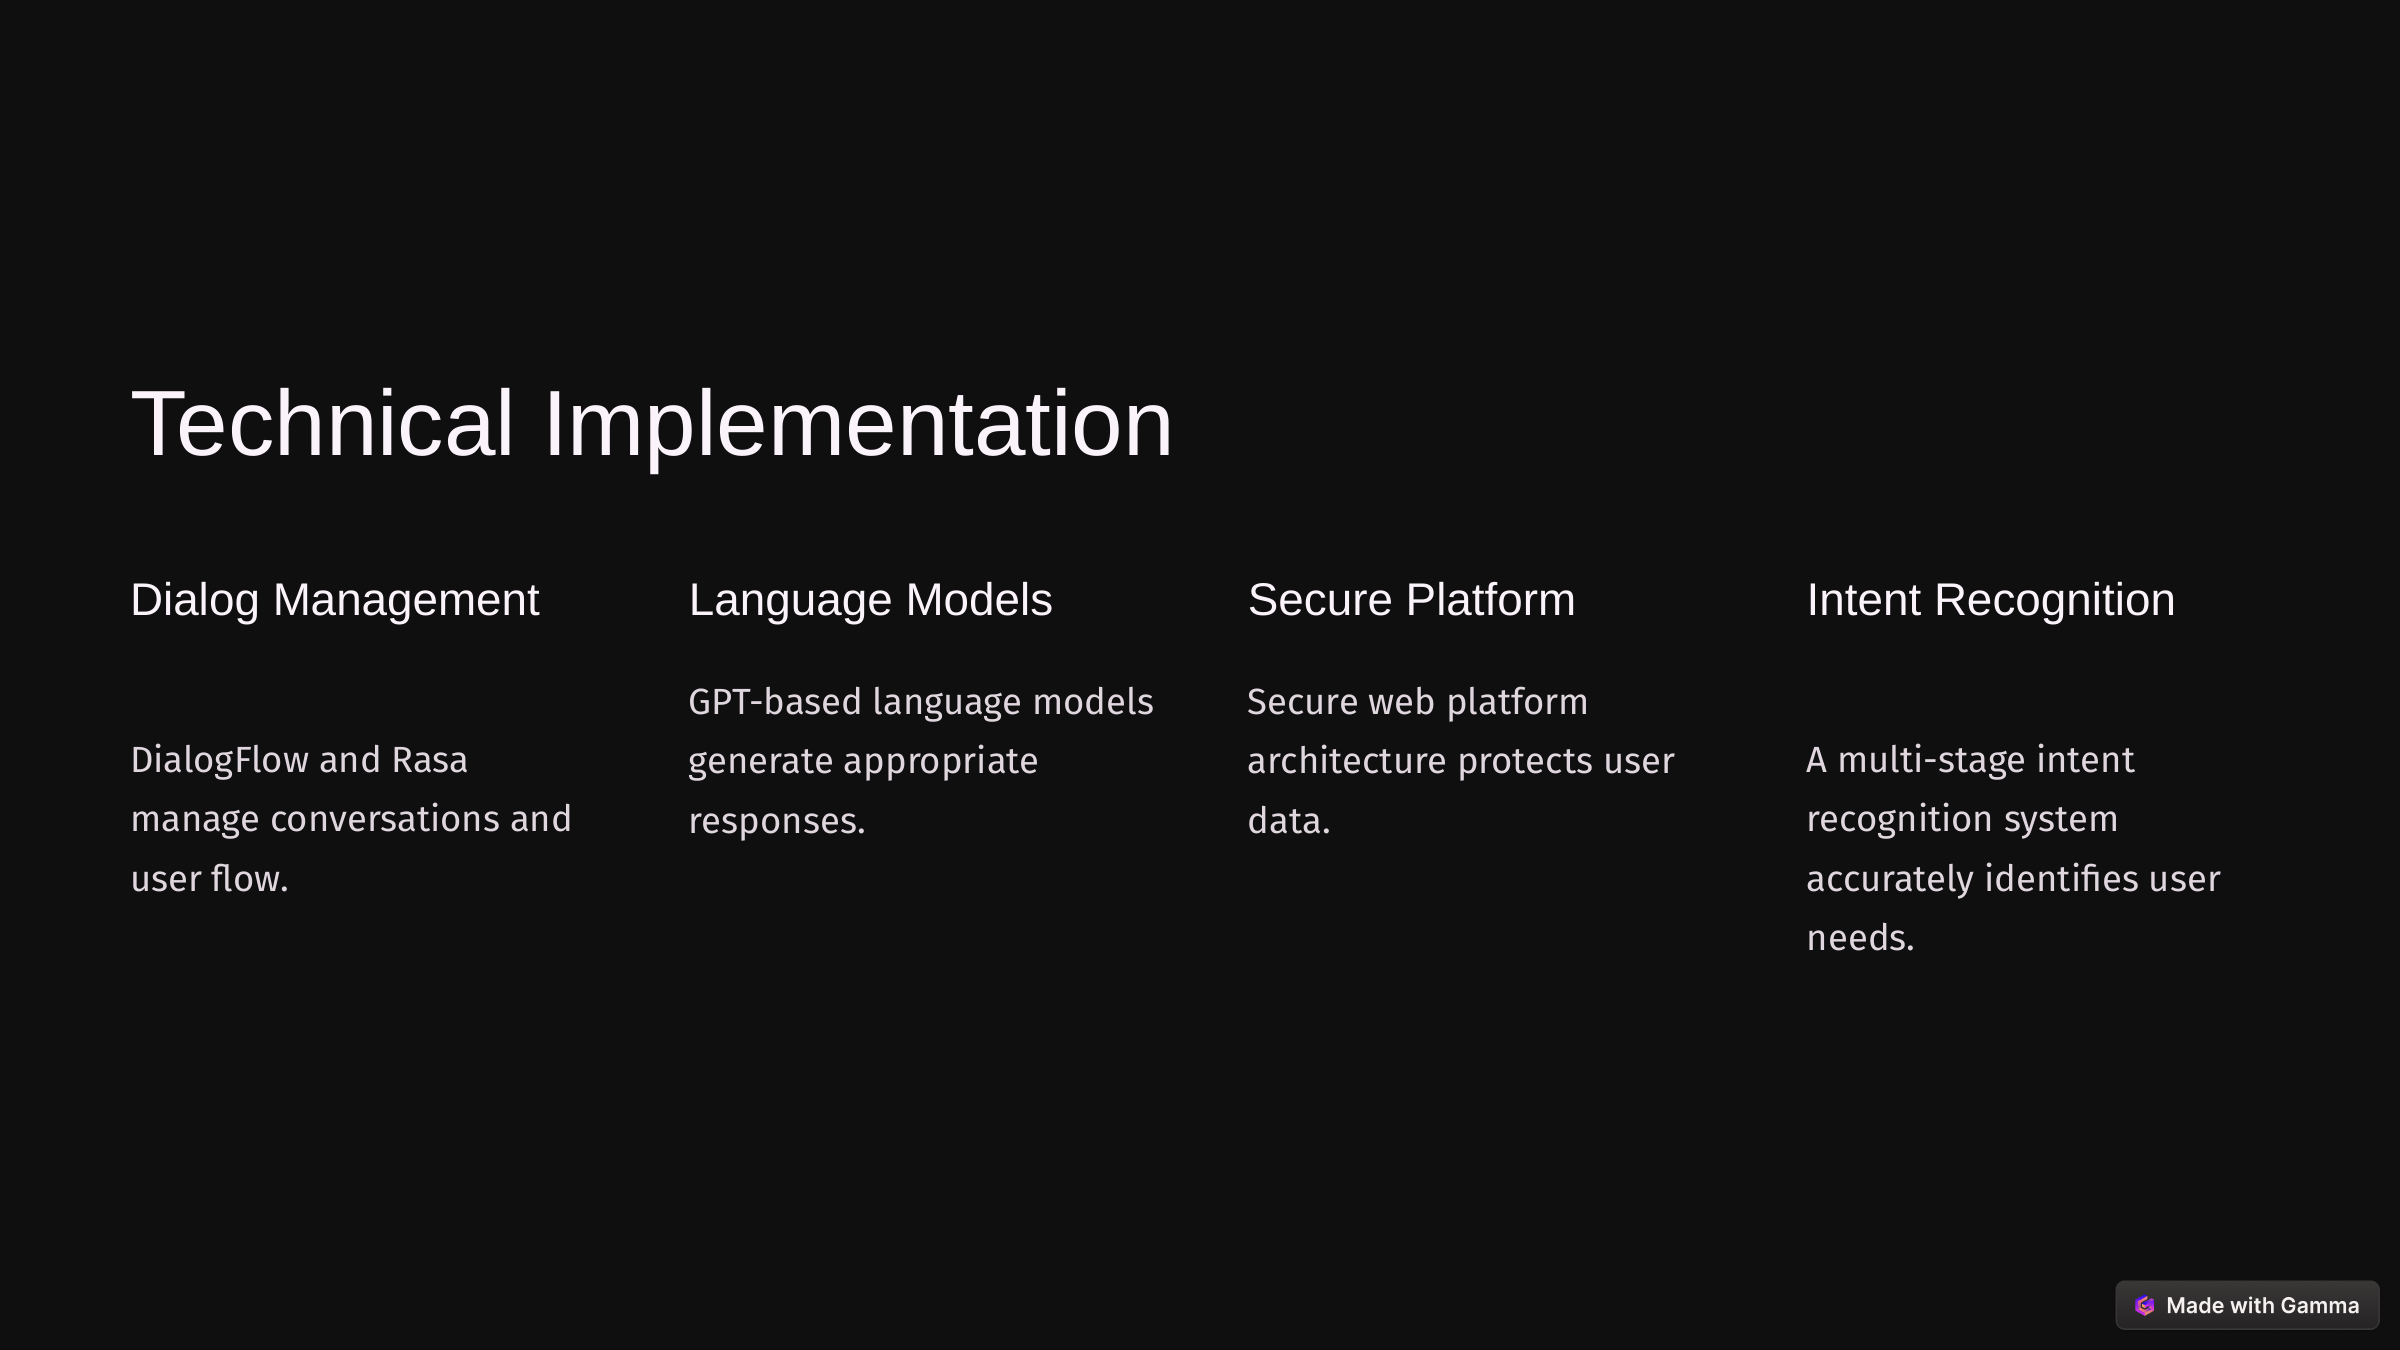

Technical Implementation
Dialog Management
Language Models
Secure Platform
Intent Recognition
GPT-based language models generate appropriate responses.
Secure web platform architecture protects user data.
DialogFlow and Rasa manage conversations and user flow.
A multi-stage intent recognition system accurately identifies user needs.